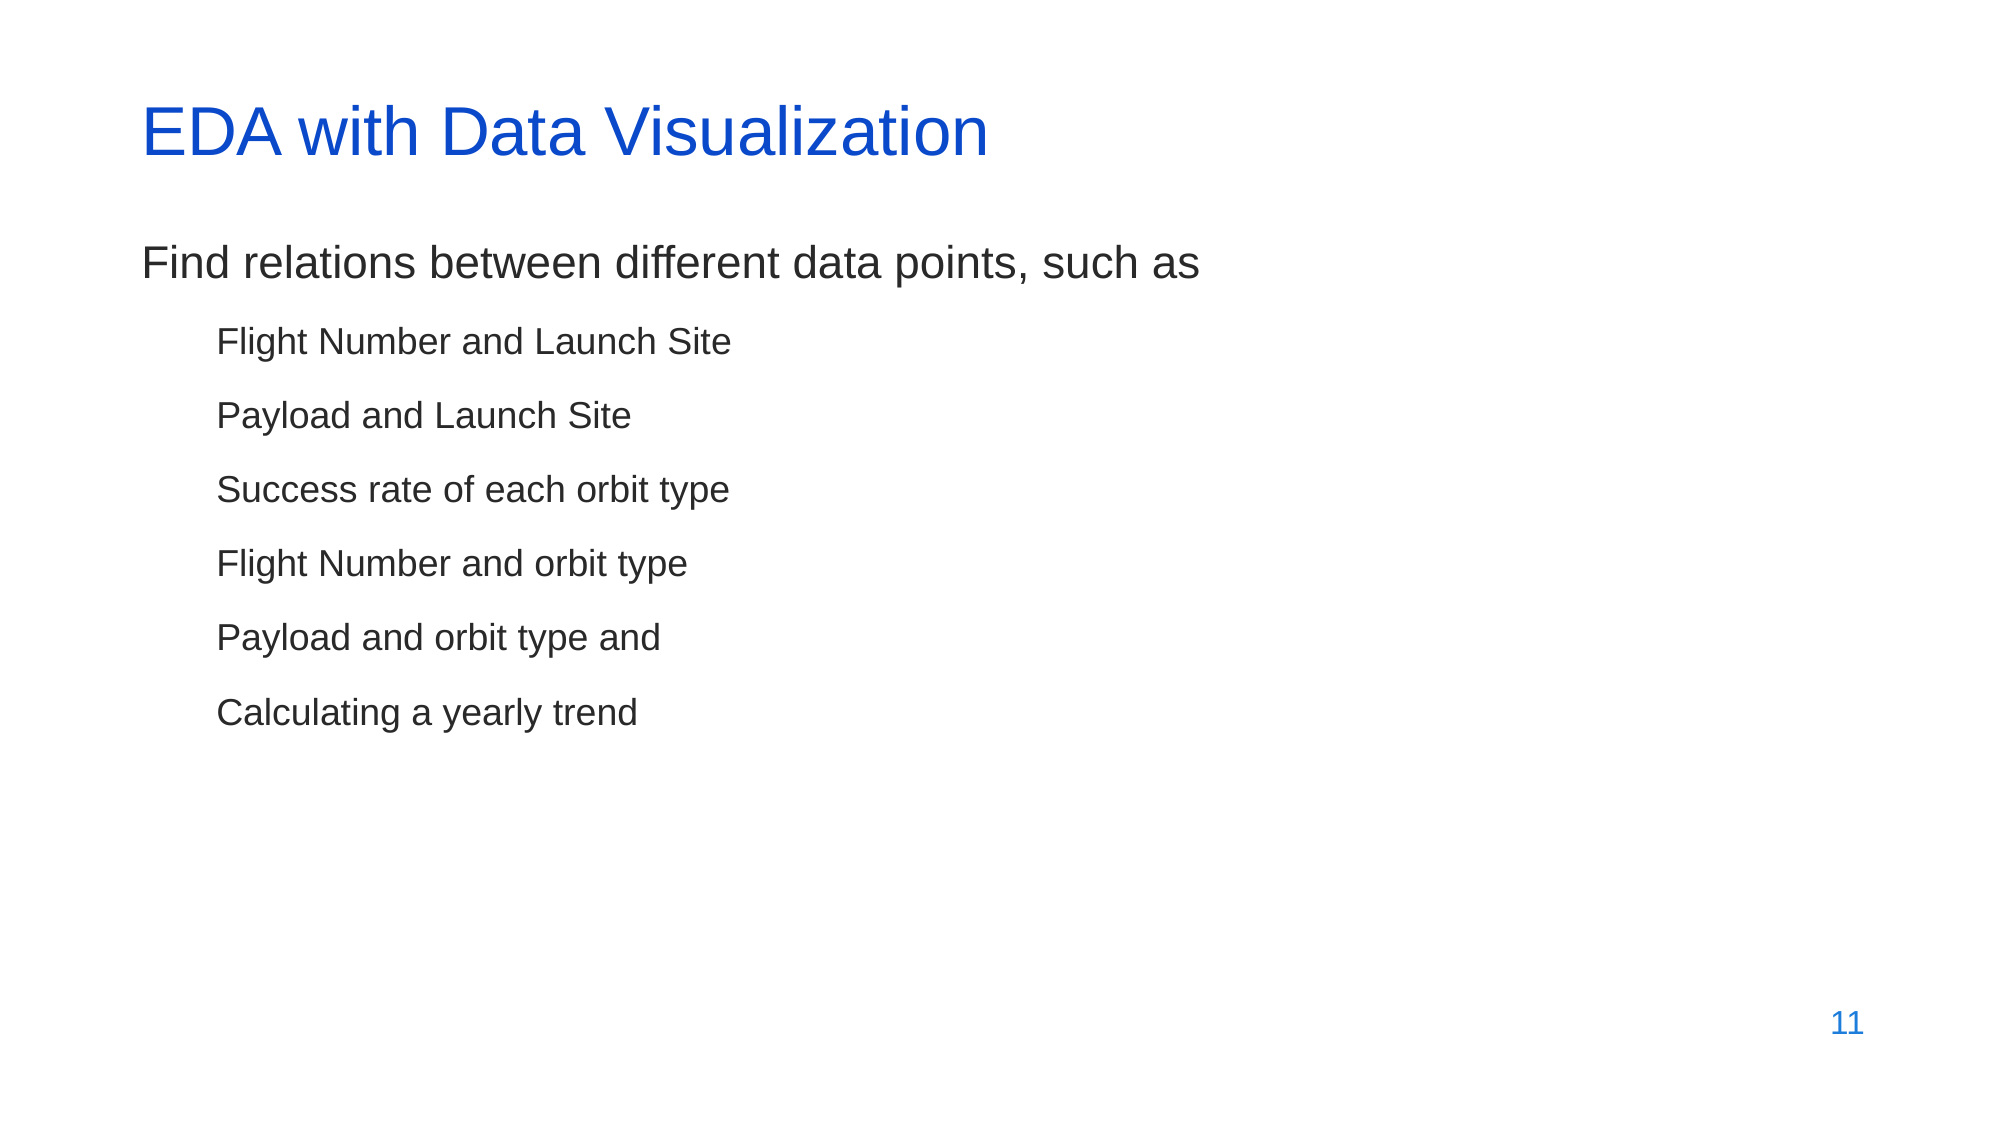

EDA with Data Visualization
Find relations between different data points, such as
Flight Number and Launch Site
Payload and Launch Site
Success rate of each orbit type
Flight Number and orbit type
Payload and orbit type and
Calculating a yearly trend

11